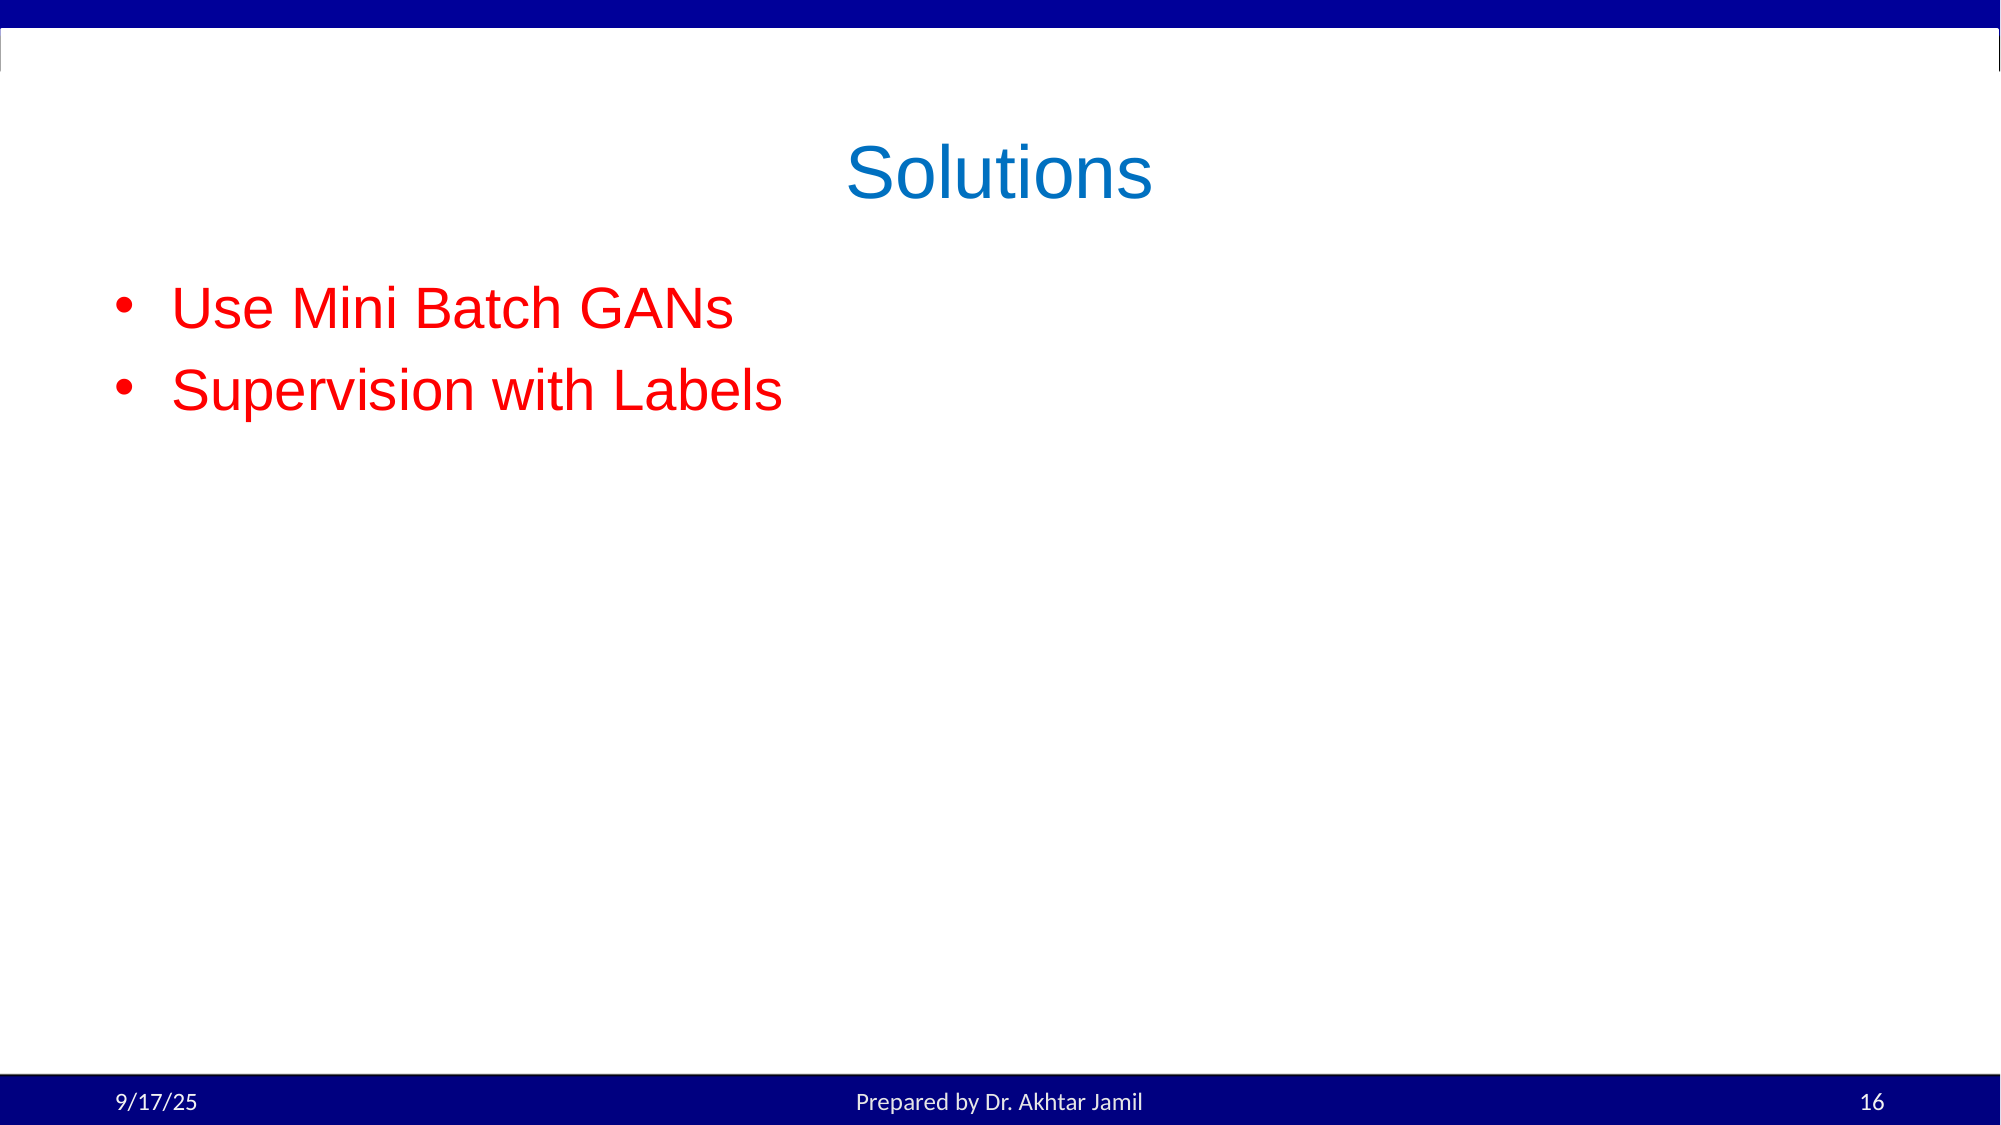

# Solutions
Use Mini Batch GANs
Supervision with Labels

9/17/25
Prepared by Dr. Akhtar Jamil
16